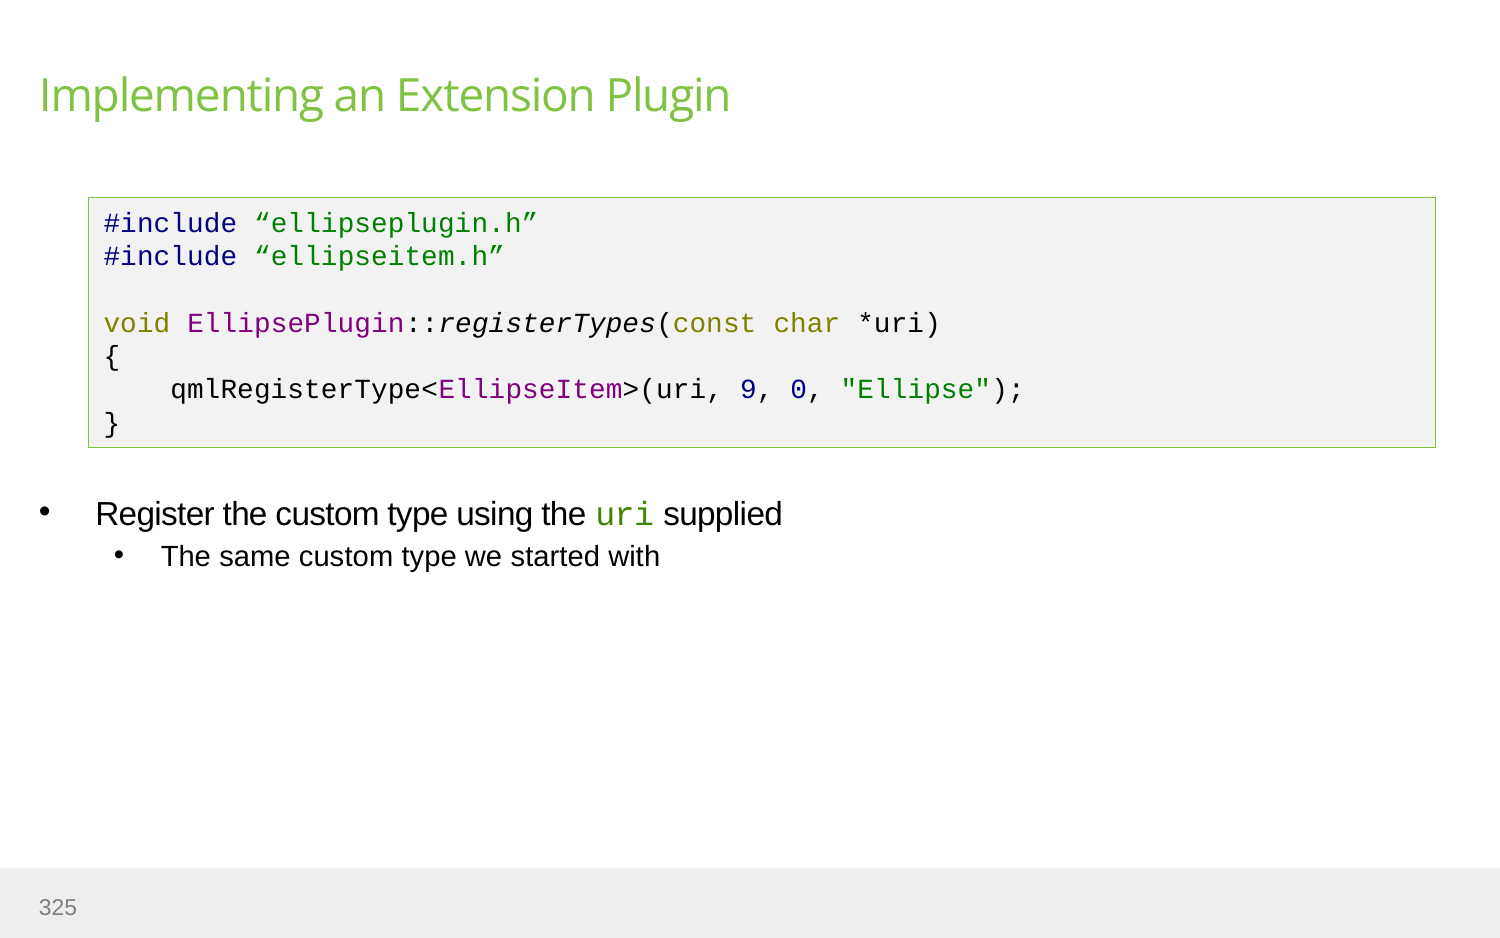

# Implementing an Extension Plugin
#include “ellipseplugin.h”
#include “ellipseitem.h”

void EllipsePlugin::registerTypes(const char *uri)
{
    qmlRegisterType<EllipseItem>(uri, 9, 0, "Ellipse");
}
Register the custom type using the uri supplied
The same custom type we started with

325